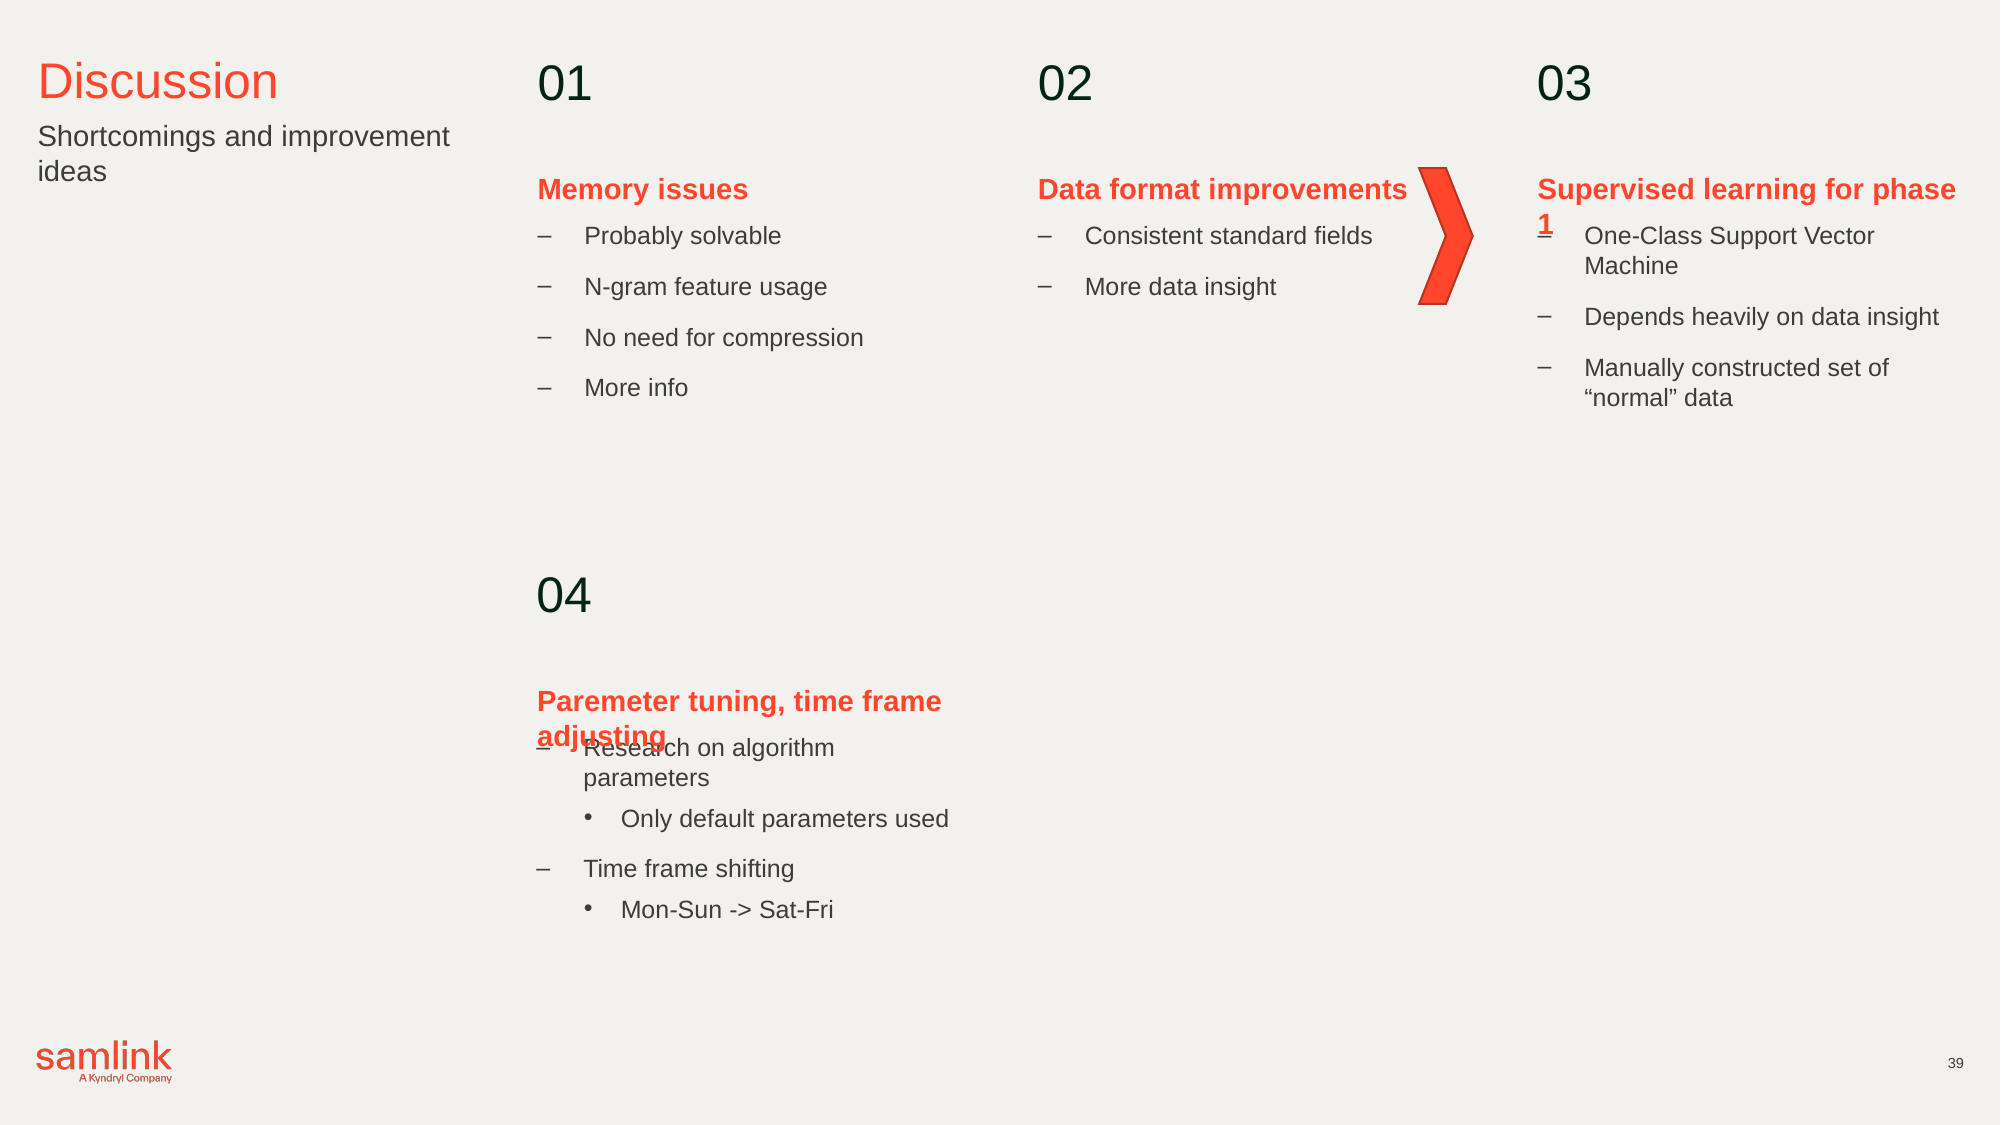

# Discussion
01
02
03
Shortcomings and improvement ideas

Memory issues
Data format improvements
Supervised learning for phase 1
Probably solvable
N-gram feature usage
No need for compression
More info
Consistent standard fields
More data insight

One-Class Support Vector Machine
Depends heavily on data insight
Manually constructed set of “normal” data

04
Paremeter tuning, time frame adjusting
Research on algorithm parameters
Only default parameters used
Time frame shifting
Mon-Sun -> Sat-Fri

39